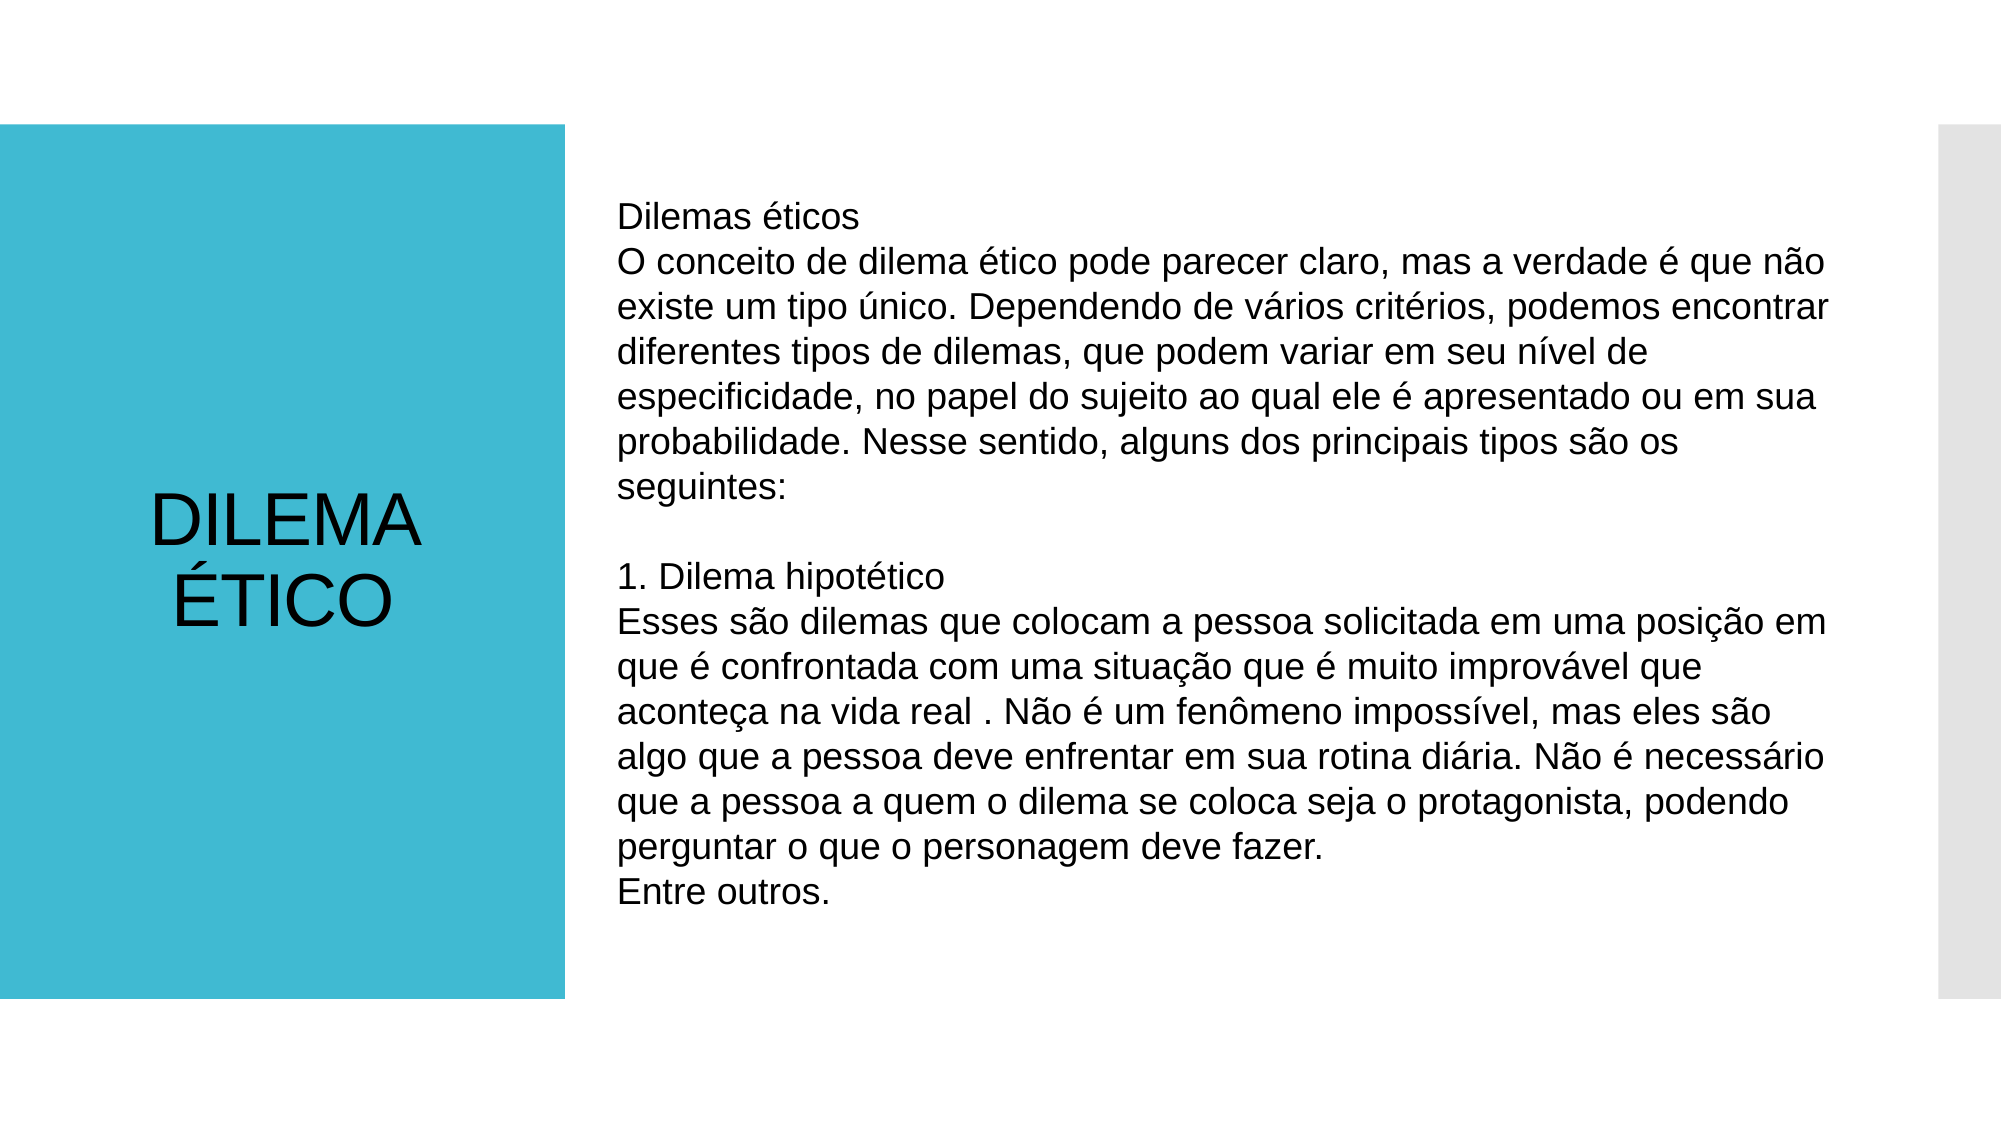

# DILEMA ÉTICO
Dilemas éticos
O conceito de dilema ético pode parecer claro, mas a verdade é que não existe um tipo único. Dependendo de vários critérios, podemos encontrar diferentes tipos de dilemas, que podem variar em seu nível de especificidade, no papel do sujeito ao qual ele é apresentado ou em sua probabilidade. Nesse sentido, alguns dos principais tipos são os seguintes:

1. Dilema hipotético
Esses são dilemas que colocam a pessoa solicitada em uma posição em que é confrontada com uma situação que é muito improvável que aconteça na vida real . Não é um fenômeno impossível, mas eles são algo que a pessoa deve enfrentar em sua rotina diária. Não é necessário que a pessoa a quem o dilema se coloca seja o protagonista, podendo perguntar o que o personagem deve fazer.
Entre outros.